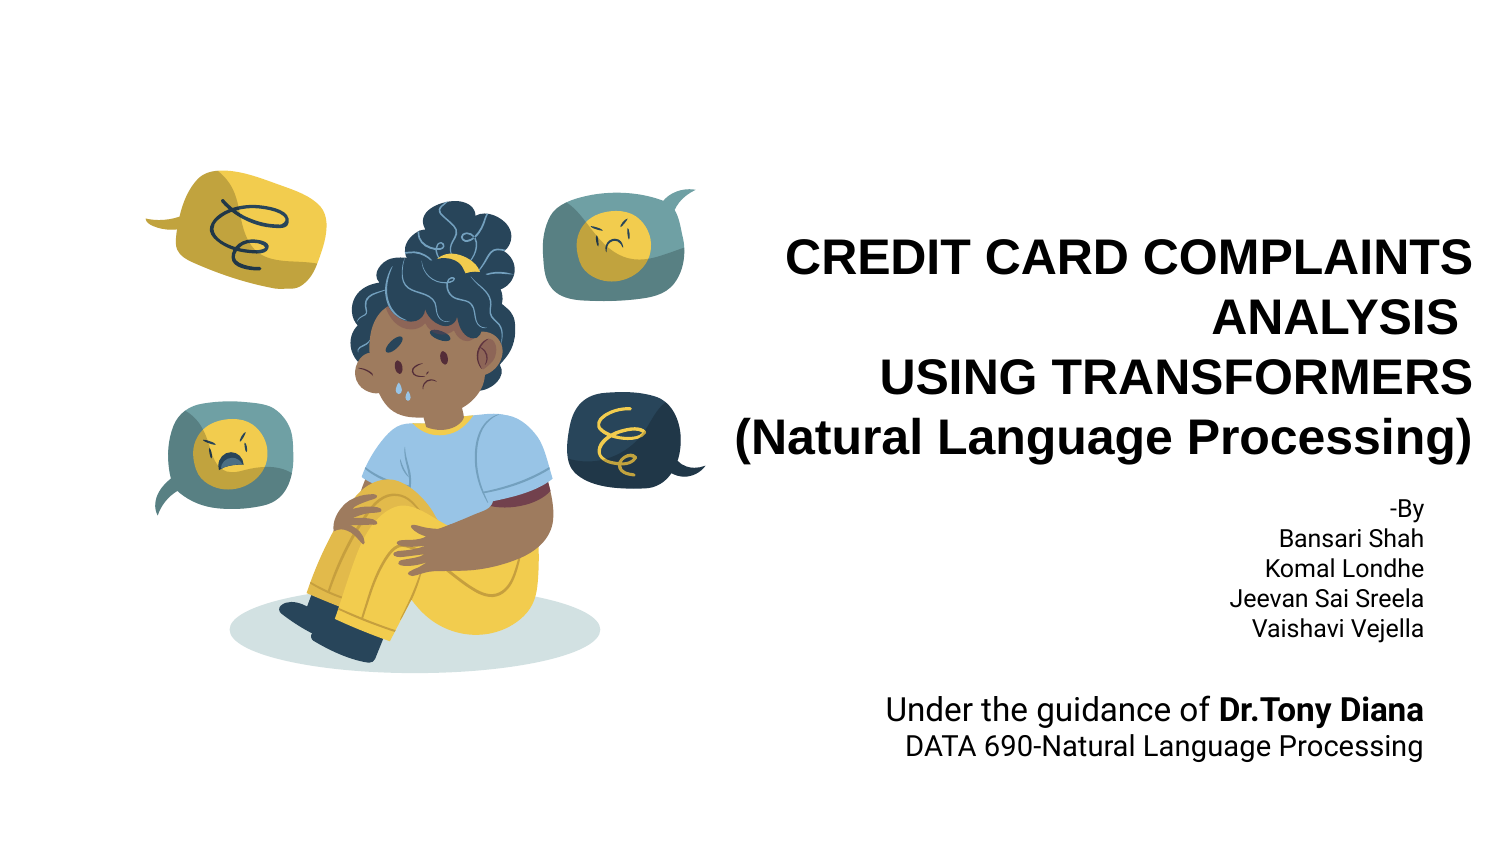

# CREDIT CARD COMPLAINTS ANALYSIS USING TRANSFORMERS (Natural Language Processing)

-By
Bansari Shah
Komal Londhe
Jeevan Sai Sreela
Vaishavi Vejella

Under the guidance of Dr.Tony Diana
DATA 690-Natural Language Processing